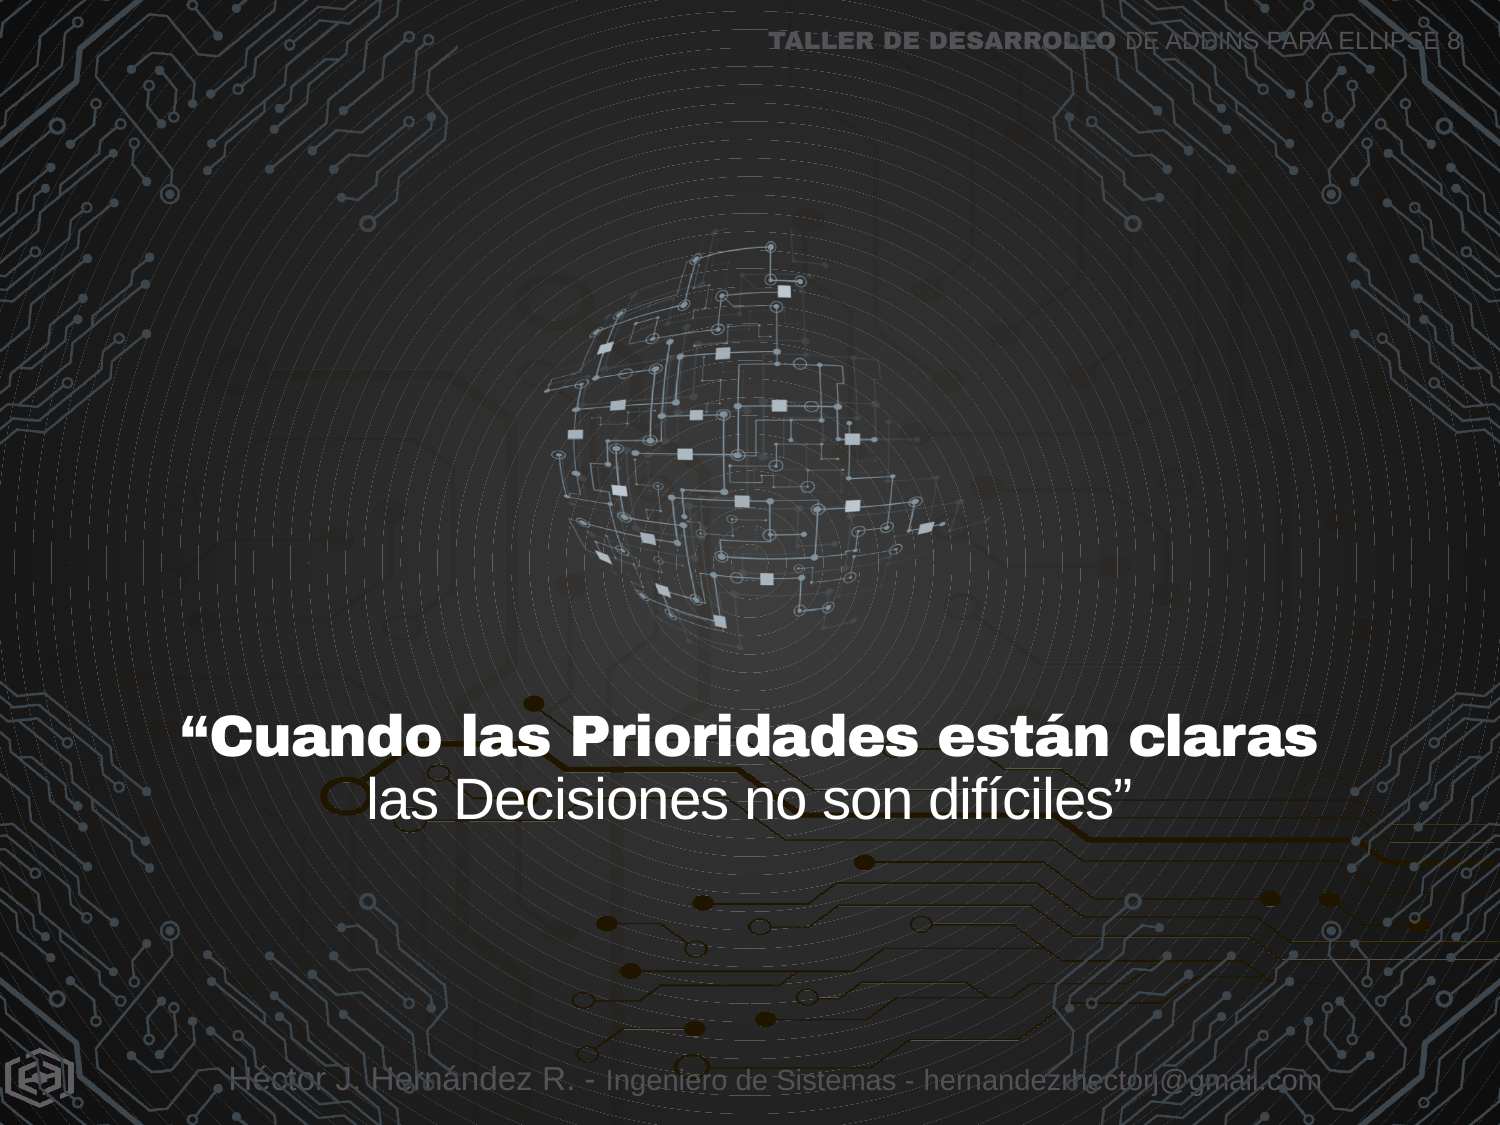

# “Cuando las Prioridades están claras las Decisiones no son difíciles”